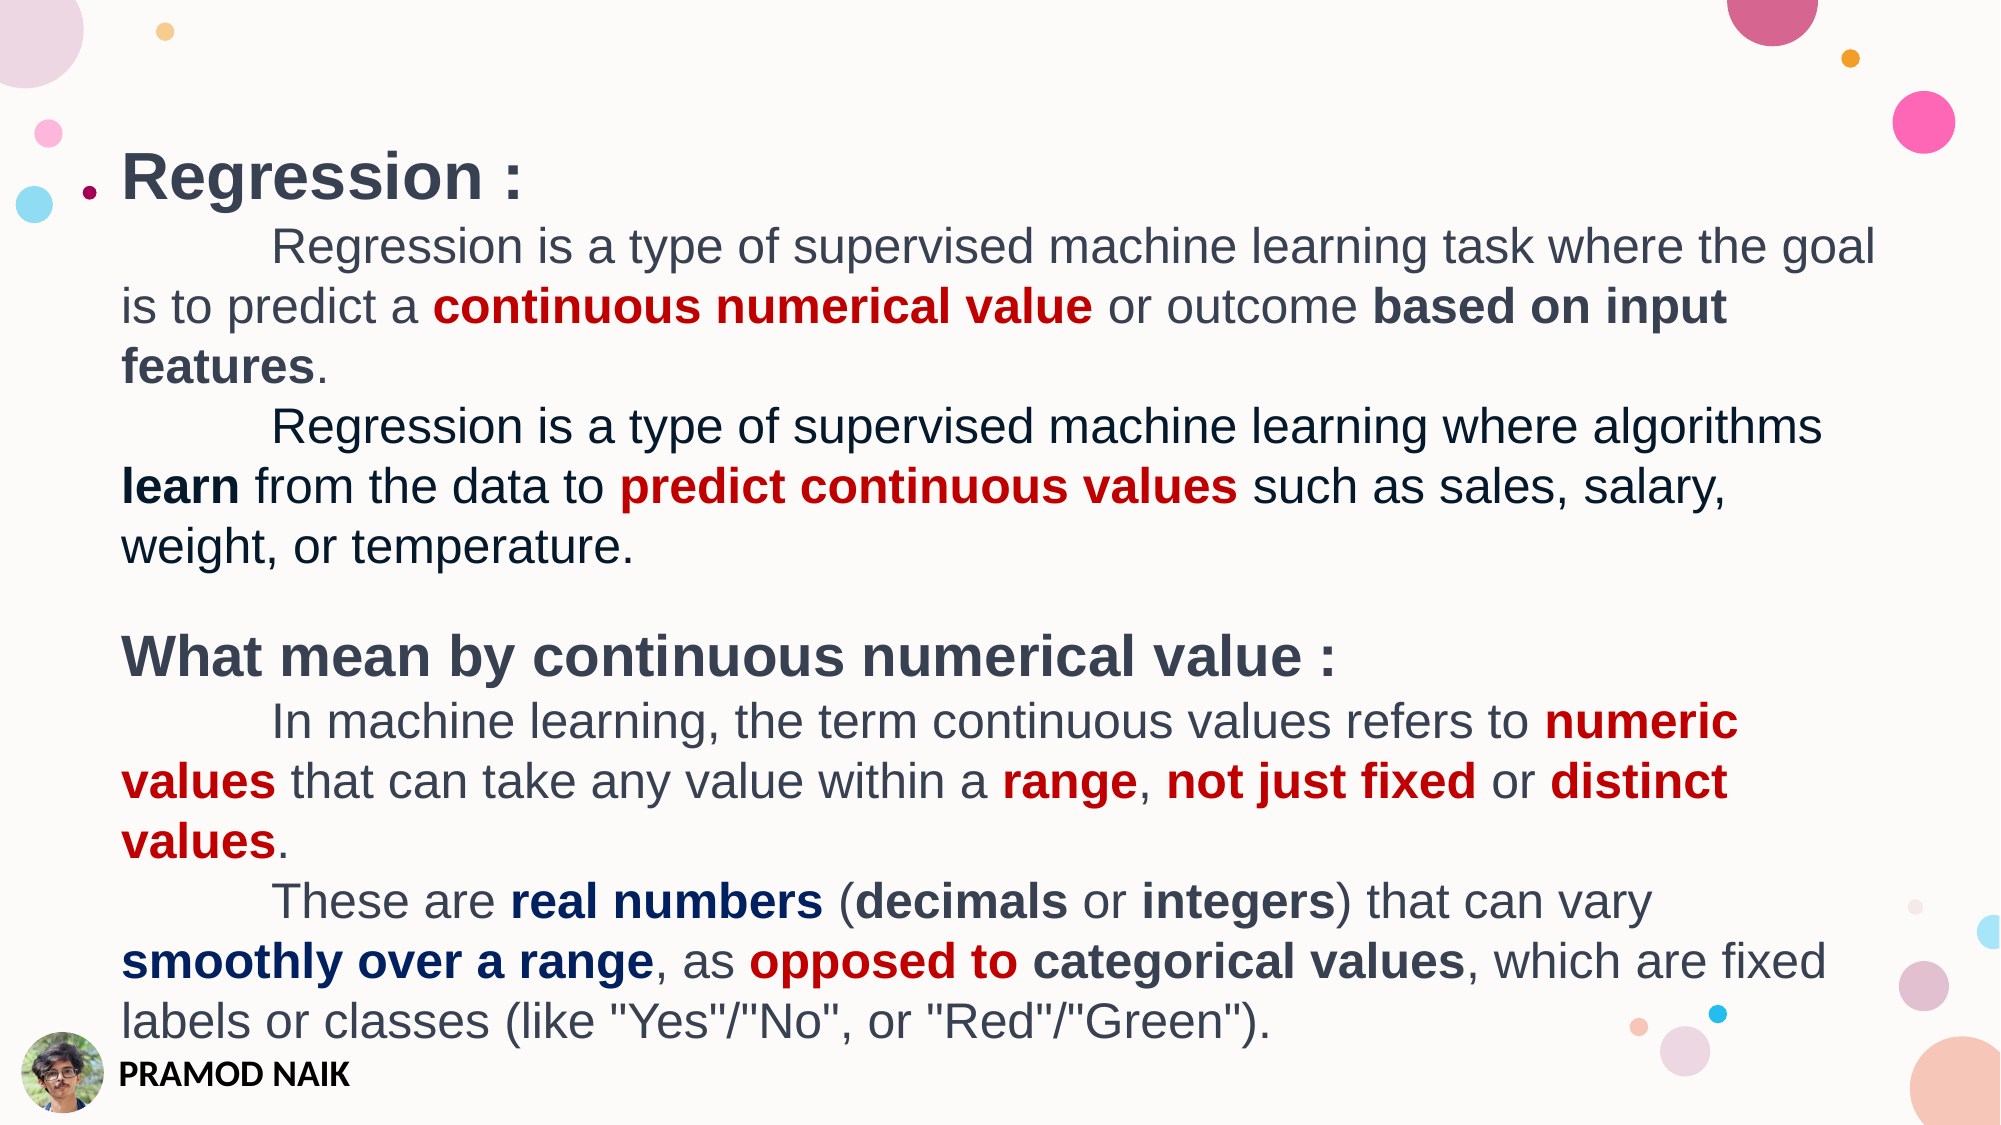

Regression :
	Regression is a type of supervised machine learning task where the goal is to predict a continuous numerical value or outcome based on input features.
	Regression is a type of supervised machine learning where algorithms learn from the data to predict continuous values such as sales, salary, weight, or temperature.

What mean by continuous numerical value :
	In machine learning, the term continuous values refers to numeric values that can take any value within a range, not just fixed or distinct values.
	These are real numbers (decimals or integers) that can vary smoothly over a range, as opposed to categorical values, which are fixed labels or classes (like "Yes"/"No", or "Red"/"Green").